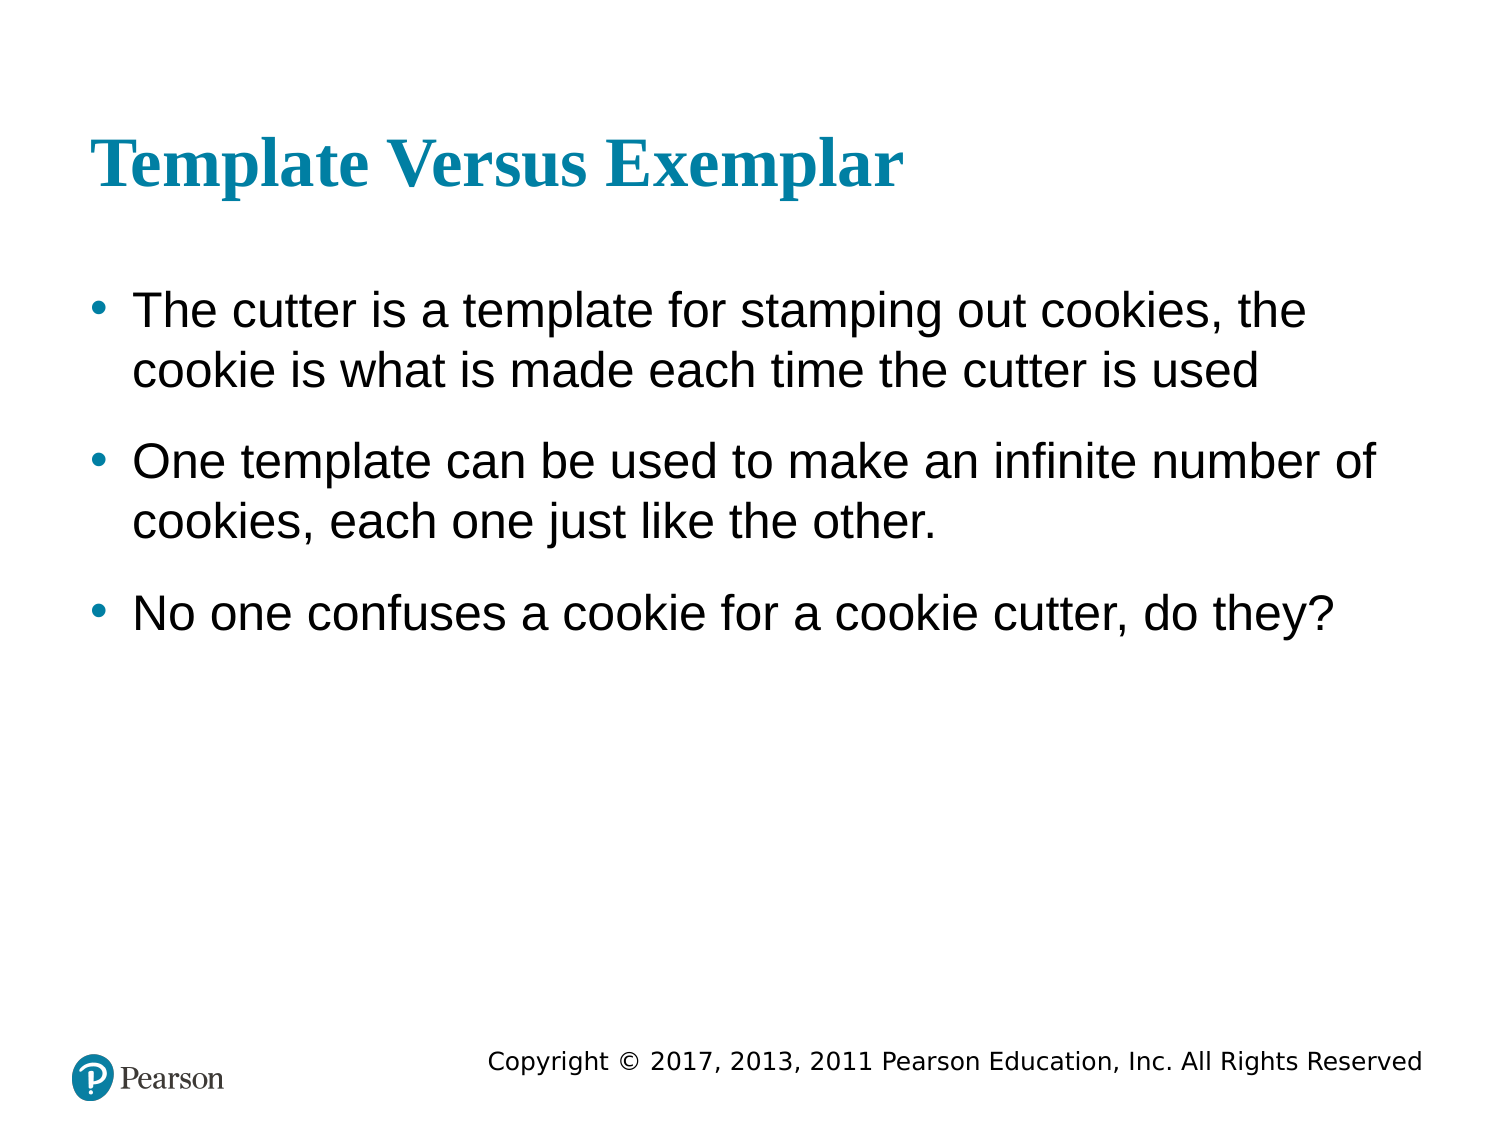

# Template Versus Exemplar
The cutter is a template for stamping out cookies, the cookie is what is made each time the cutter is used
One template can be used to make an infinite number of cookies, each one just like the other.
No one confuses a cookie for a cookie cutter, do they?